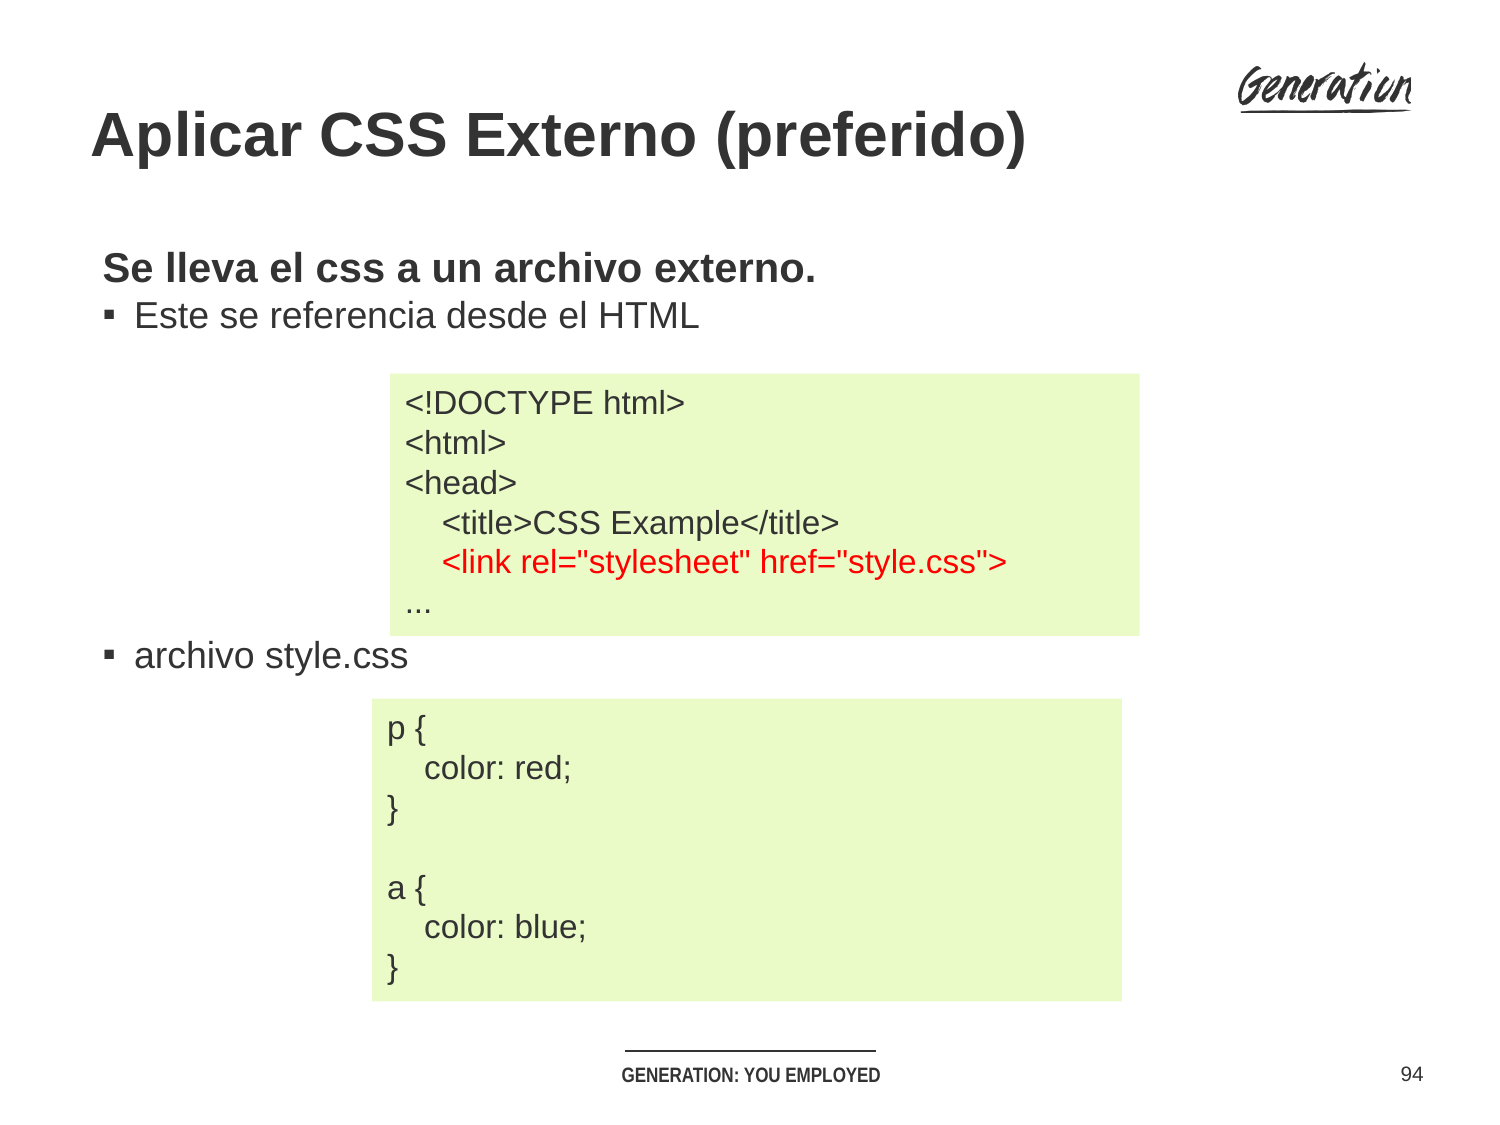

Aplicar CSS Externo (preferido)
Se lleva el css a un archivo externo.
Este se referencia desde el HTML

archivo style.css
<!DOCTYPE html>
<html>
<head>
    <title>CSS Example</title>
    <link rel="stylesheet" href="style.css">
...
p {
    color: red;
}

a {
    color: blue;
}